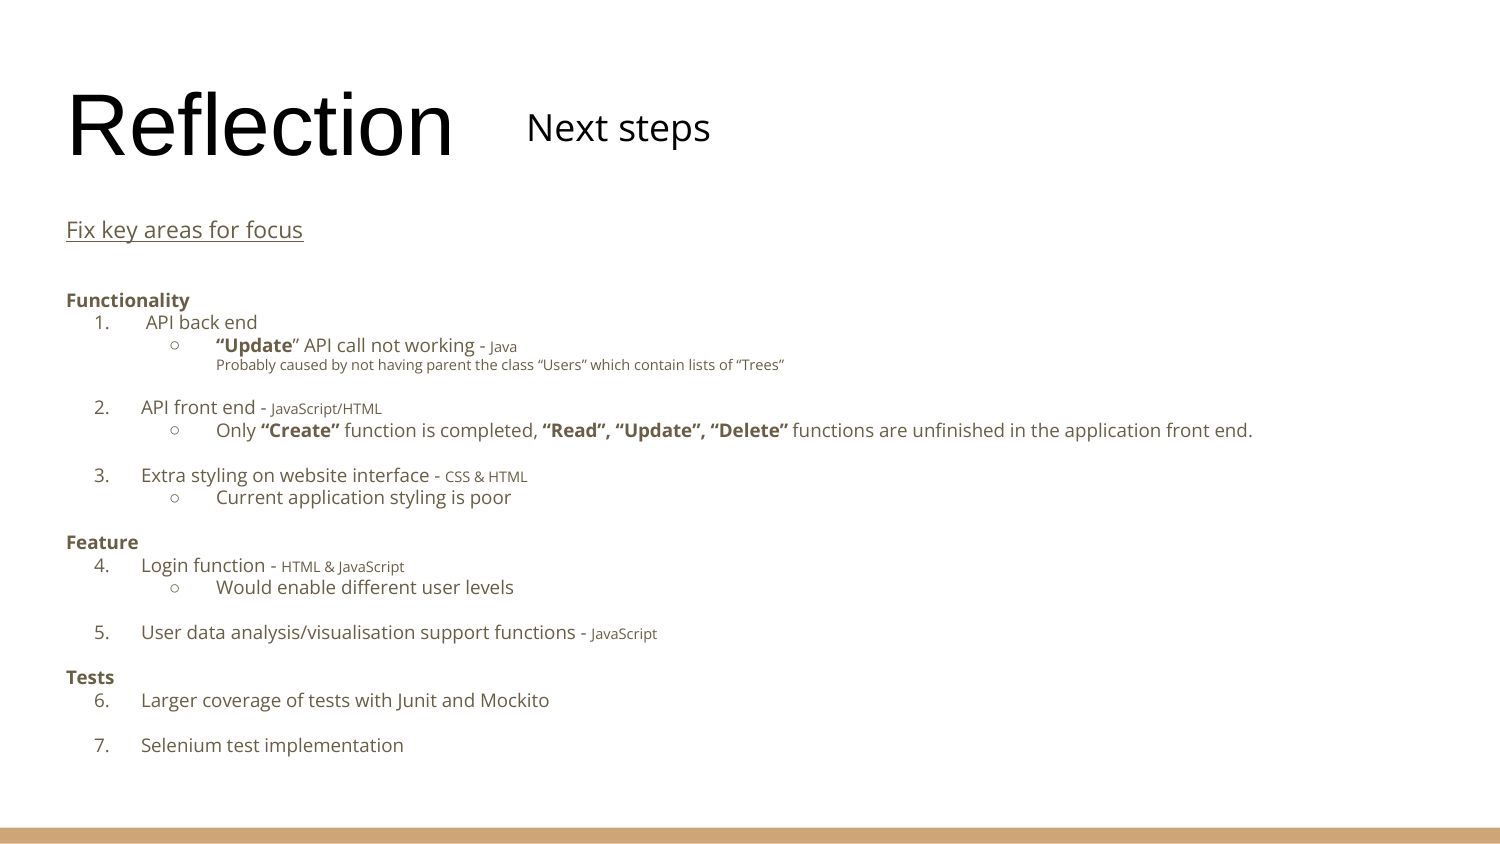

# Reflection
Next steps
Fix key areas for focus

Functionality
 API back end
“Update” API call not working - Java
Probably caused by not having parent the class “Users” which contain lists of “Trees”

API front end - JavaScript/HTML
Only “Create” function is completed, “Read”, “Update”, “Delete” functions are unfinished in the application front end.

Extra styling on website interface - CSS & HTML
Current application styling is poor

Feature
Login function - HTML & JavaScript
Would enable different user levels

User data analysis/visualisation support functions - JavaScript

Tests
Larger coverage of tests with Junit and Mockito

Selenium test implementation